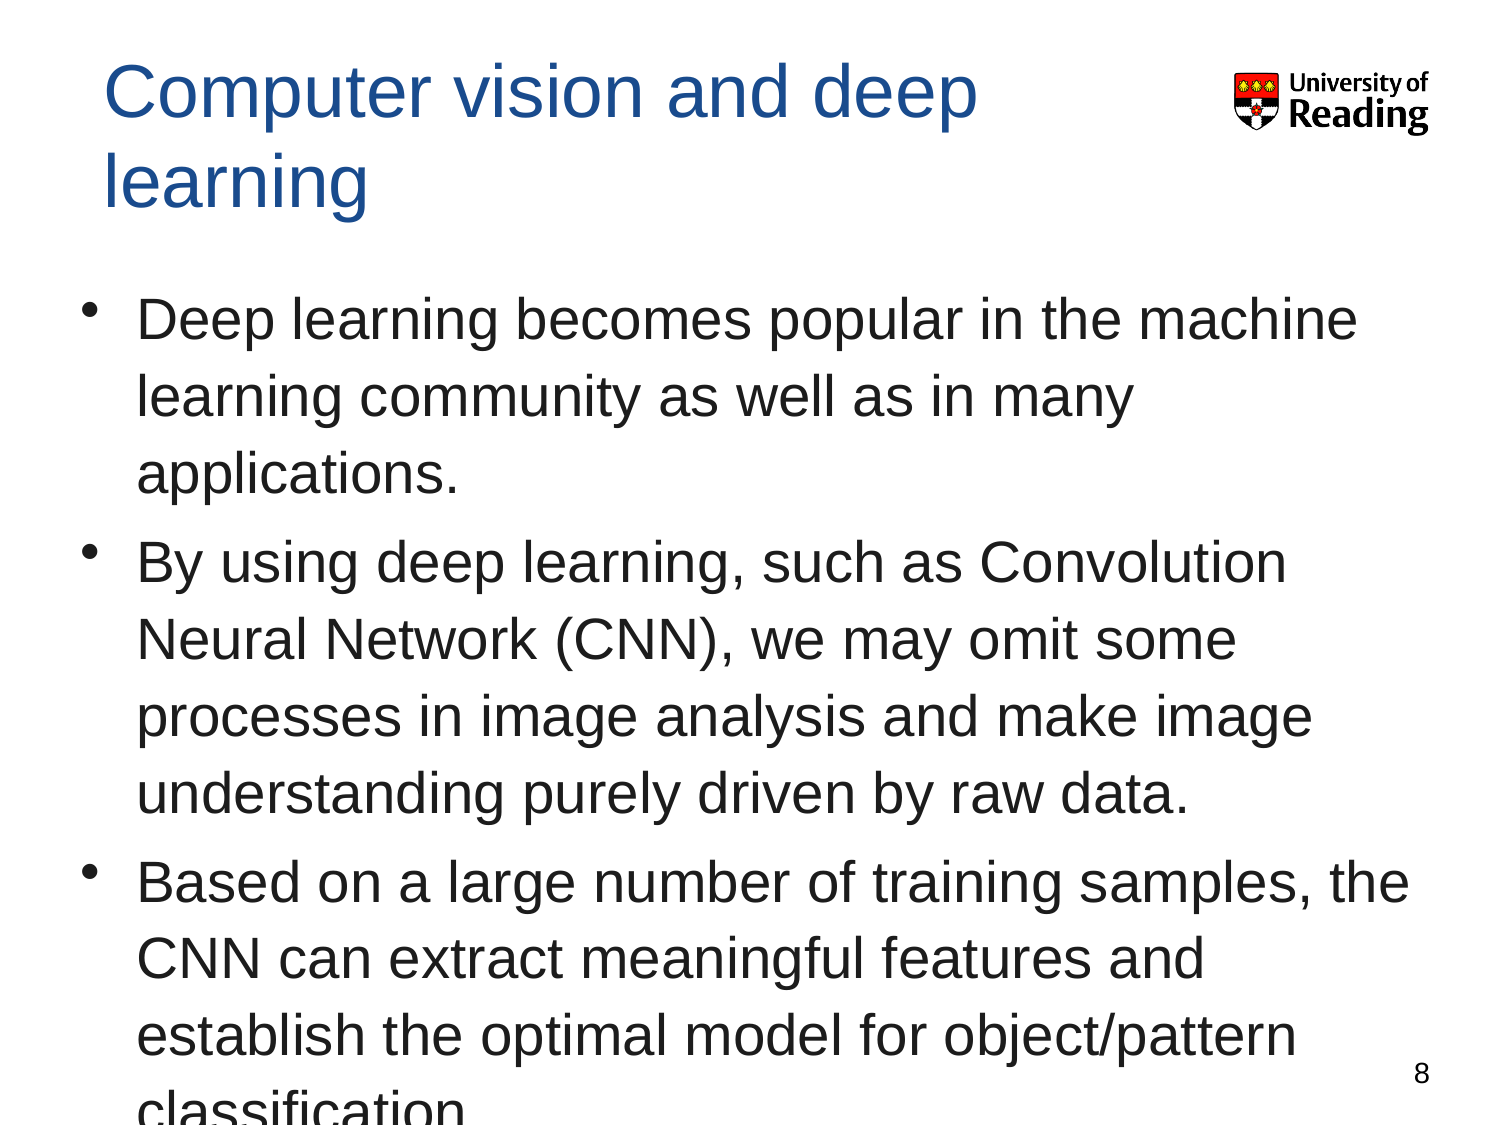

# Computer vision and deep learning
Deep learning becomes popular in the machine learning community as well as in many applications.
By using deep learning, such as Convolution  Neural Network (CNN), we may omit some processes in image analysis and make image understanding purely driven by raw data.
Based on a large number of training samples, the CNN can extract meaningful features and establish the optimal model for object/pattern classification.
8